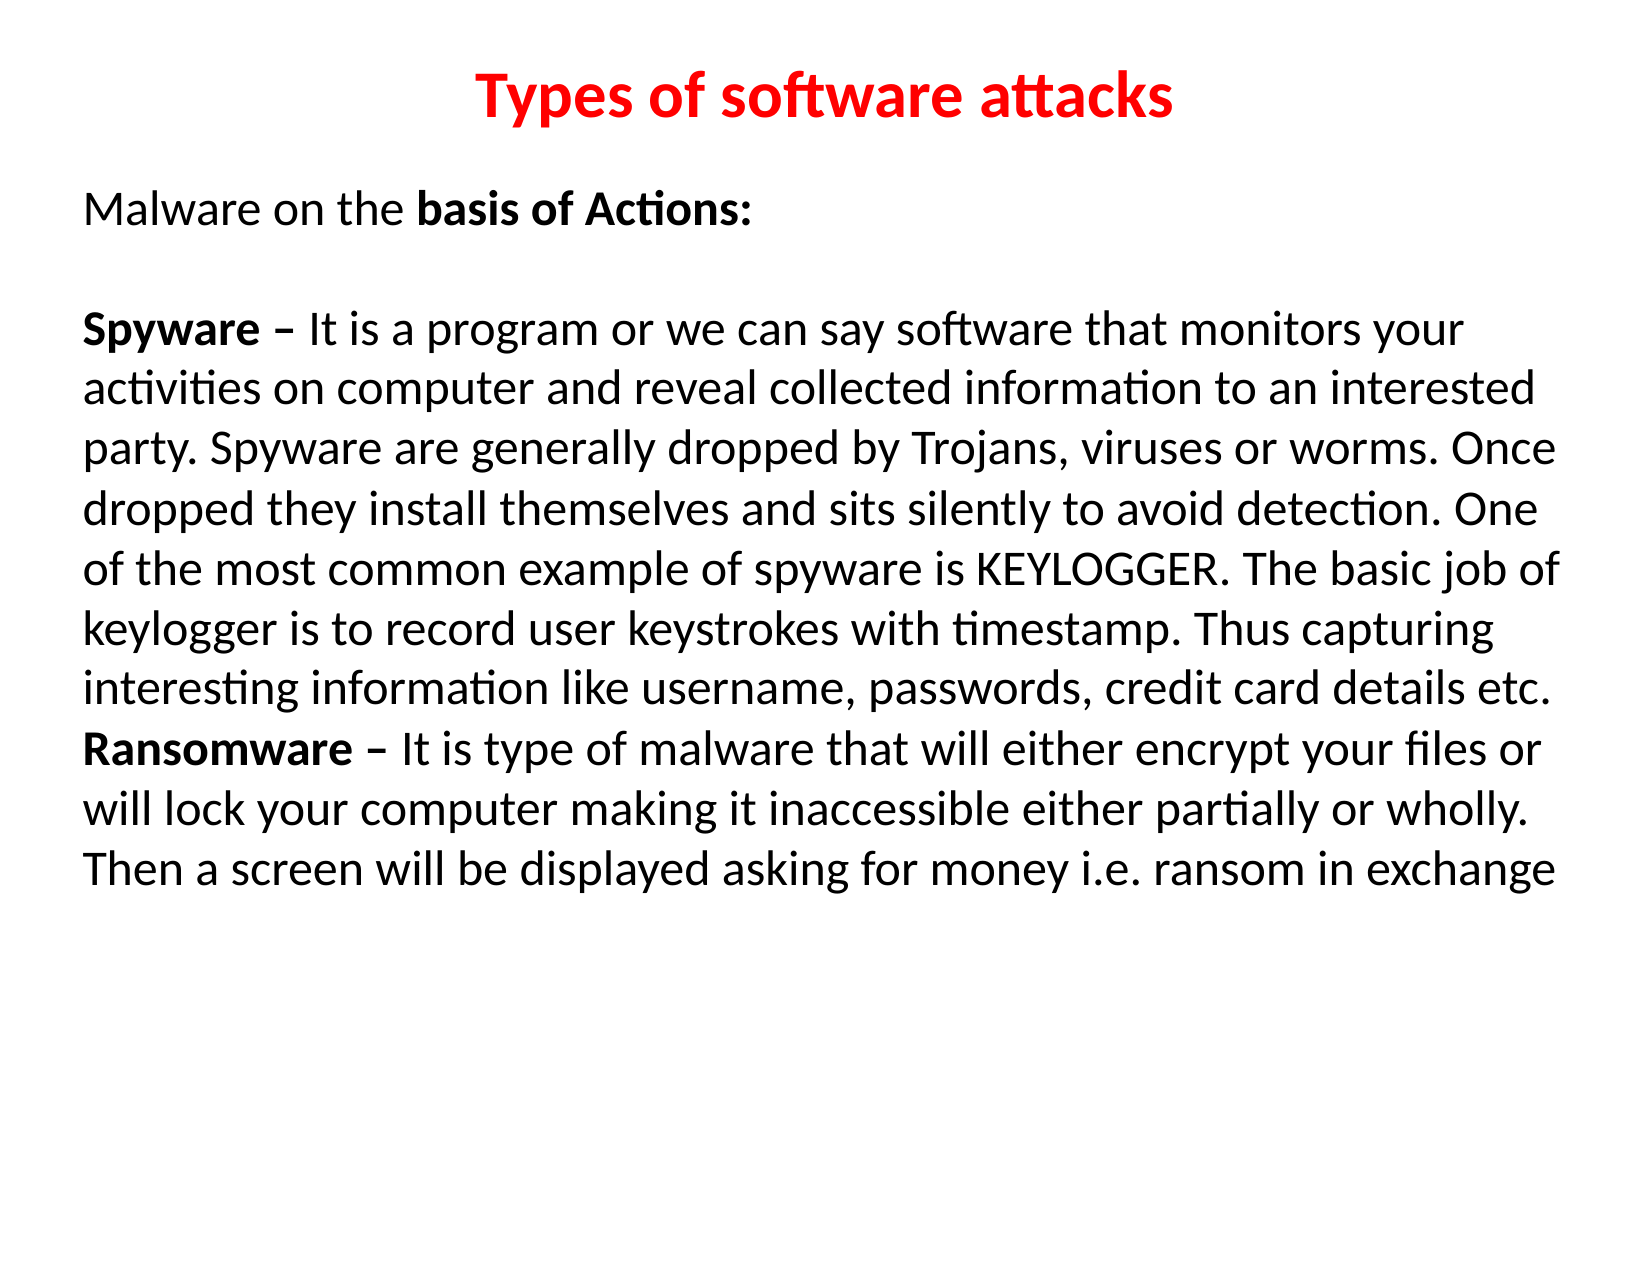

# Types of software attacks
Malware on the basis of Actions:
Spyware – It is a program or we can say software that monitors your activities on computer and reveal collected information to an interested party. Spyware are generally dropped by Trojans, viruses or worms. Once dropped they install themselves and sits silently to avoid detection. One of the most common example of spyware is KEYLOGGER. The basic job of keylogger is to record user keystrokes with timestamp. Thus capturing interesting information like username, passwords, credit card details etc.
Ransomware – It is type of malware that will either encrypt your files or will lock your computer making it inaccessible either partially or wholly. Then a screen will be displayed asking for money i.e. ransom in exchange